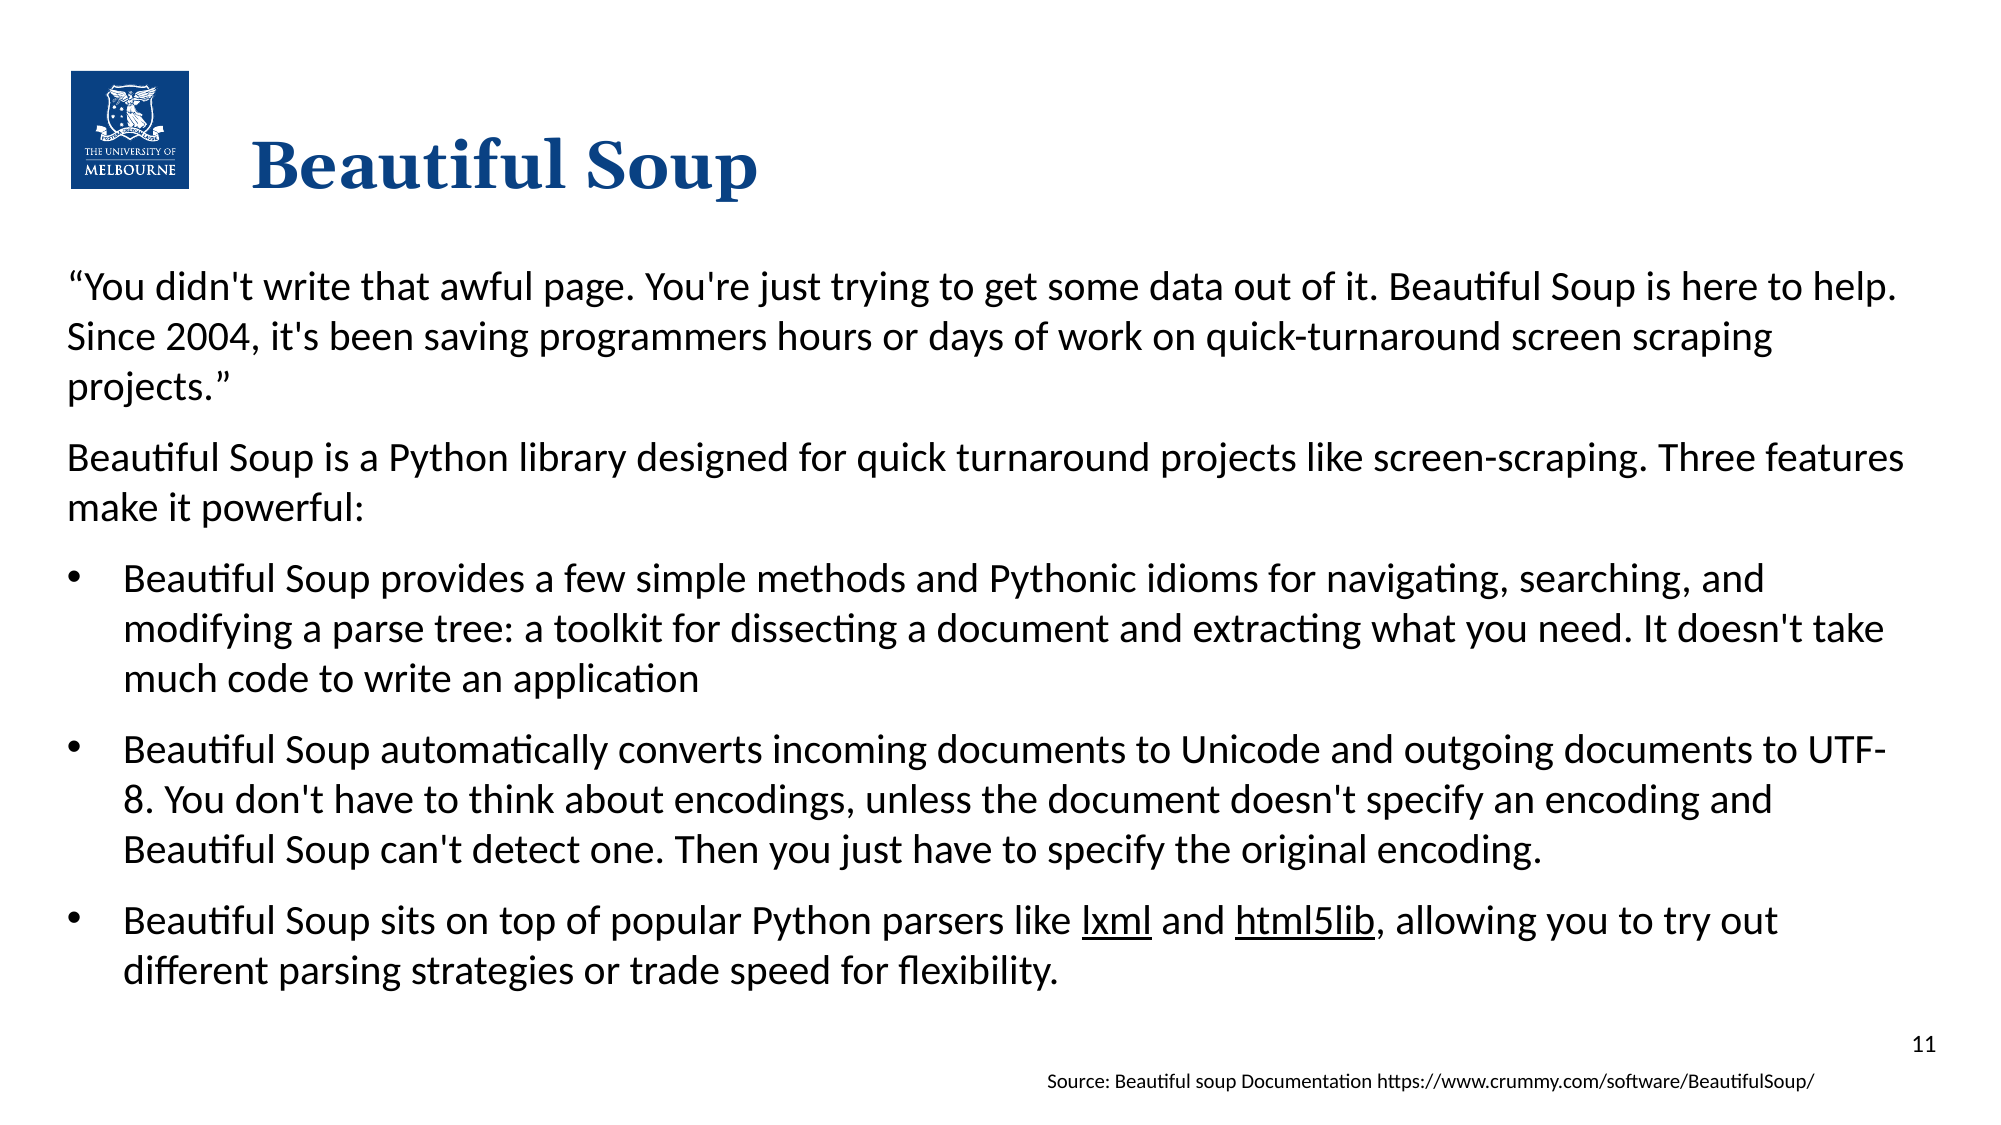

# Beautiful Soup
“You didn't write that awful page. You're just trying to get some data out of it. Beautiful Soup is here to help. Since 2004, it's been saving programmers hours or days of work on quick-turnaround screen scraping projects.”
Beautiful Soup is a Python library designed for quick turnaround projects like screen-scraping. Three features make it powerful:
Beautiful Soup provides a few simple methods and Pythonic idioms for navigating, searching, and modifying a parse tree: a toolkit for dissecting a document and extracting what you need. It doesn't take much code to write an application
Beautiful Soup automatically converts incoming documents to Unicode and outgoing documents to UTF-8. You don't have to think about encodings, unless the document doesn't specify an encoding and Beautiful Soup can't detect one. Then you just have to specify the original encoding.
Beautiful Soup sits on top of popular Python parsers like lxml and html5lib, allowing you to try out different parsing strategies or trade speed for flexibility.
11
Source: Beautiful soup Documentation https://www.crummy.com/software/BeautifulSoup/